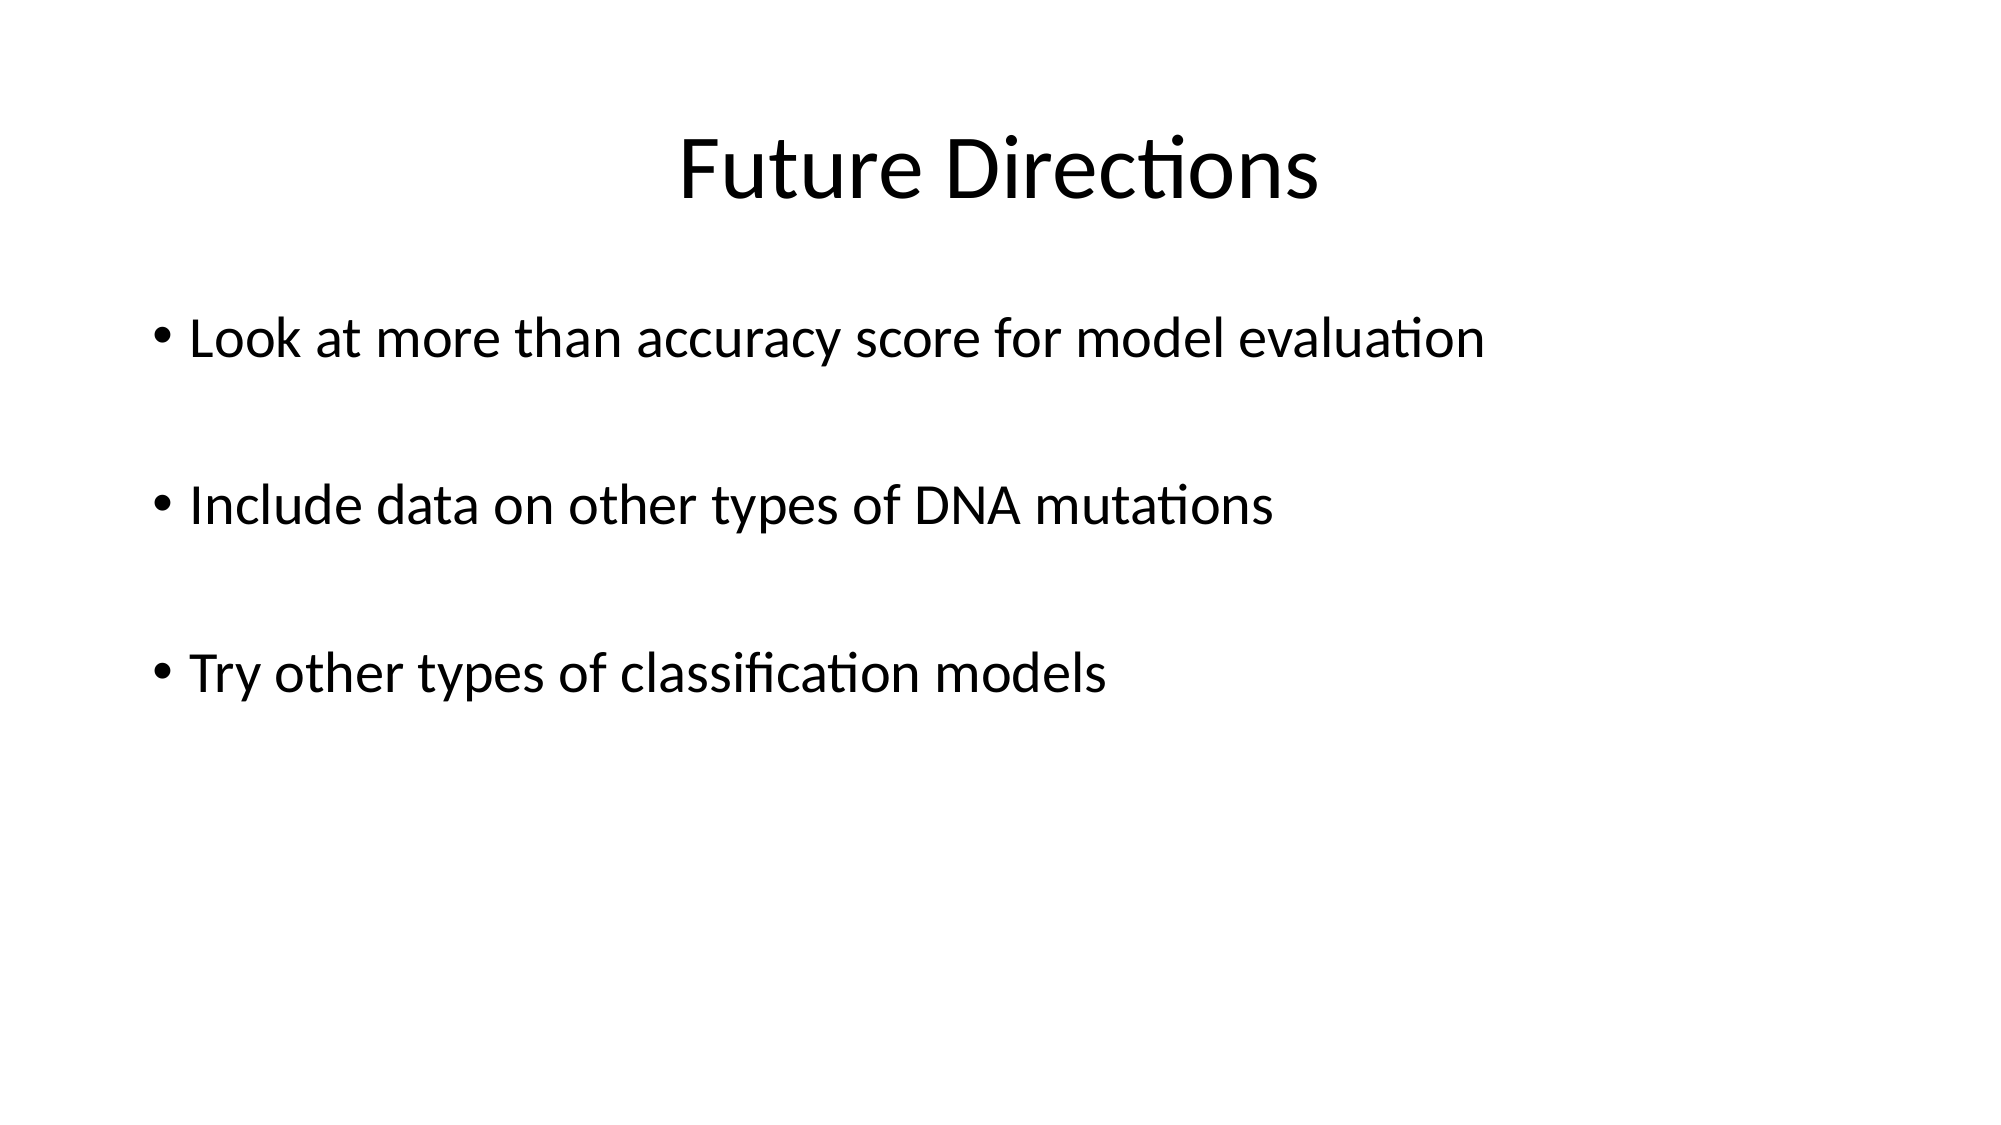

# Future Directions
Look at more than accuracy score for model evaluation

Include data on other types of DNA mutations

Try other types of classification models